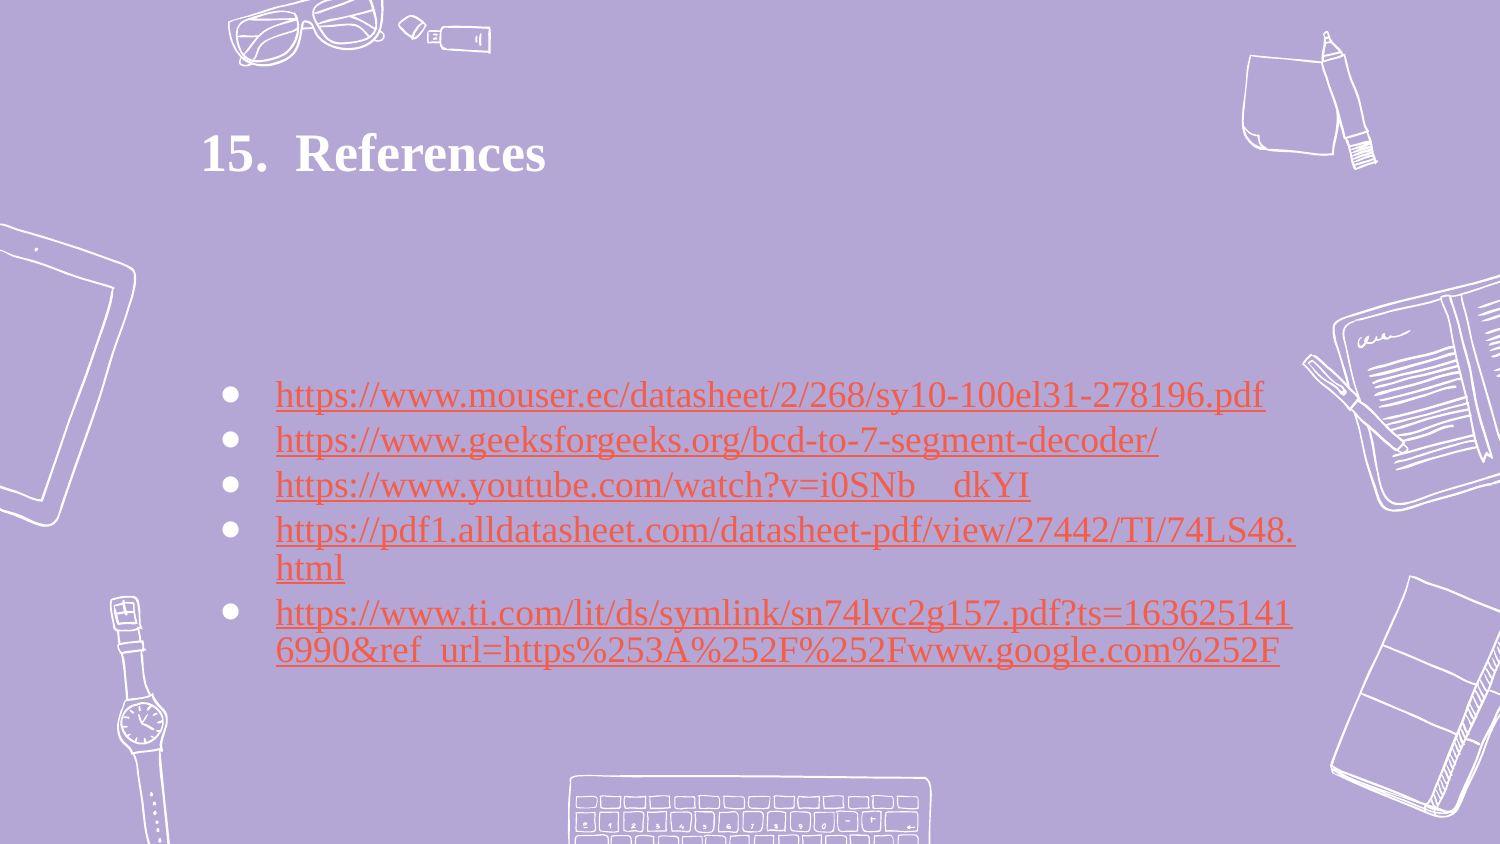

15.  References
https://www.mouser.ec/datasheet/2/268/sy10-100el31-278196.pdf
https://www.geeksforgeeks.org/bcd-to-7-segment-decoder/
https://www.youtube.com/watch?v=i0SNb__dkYI
https://pdf1.alldatasheet.com/datasheet-pdf/view/27442/TI/74LS48.html
https://www.ti.com/lit/ds/symlink/sn74lvc2g157.pdf?ts=1636251416990&ref_url=https%253A%252F%252Fwww.google.com%252F